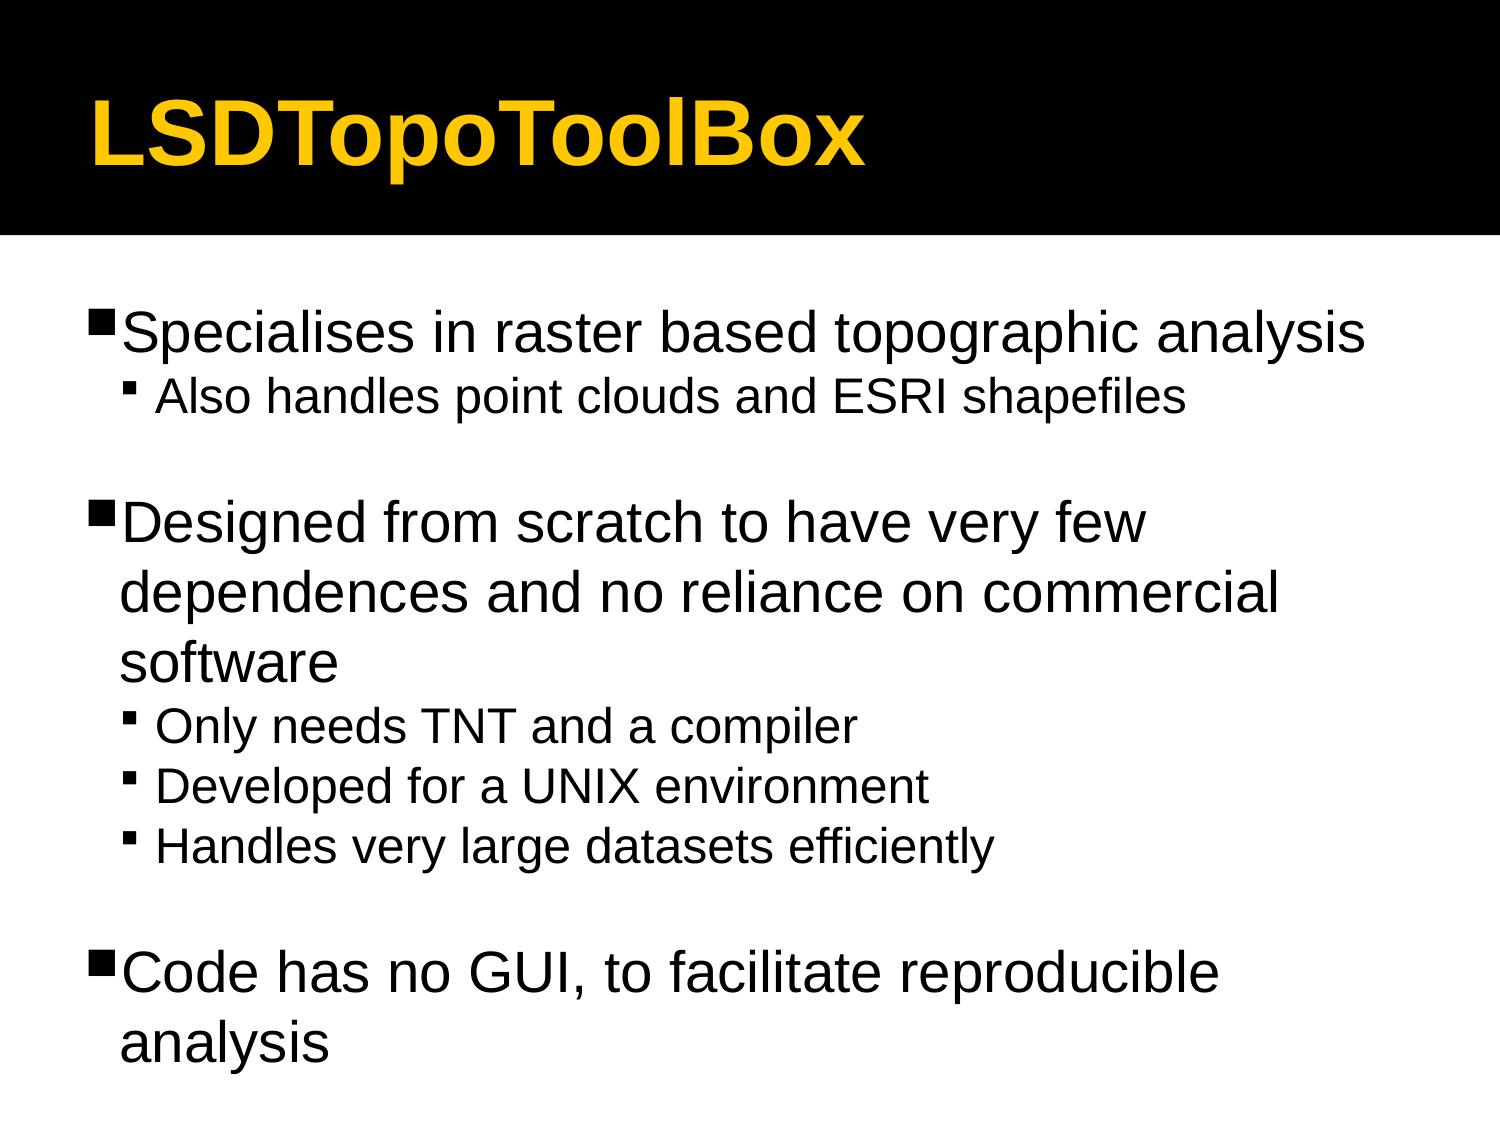

LSDTopoToolBox
Specialises in raster based topographic analysis
Also handles point clouds and ESRI shapefiles

Designed from scratch to have very few dependences and no reliance on commercial software
Only needs TNT and a compiler
Developed for a UNIX environment
Handles very large datasets efficiently

Code has no GUI, to facilitate reproducible analysis